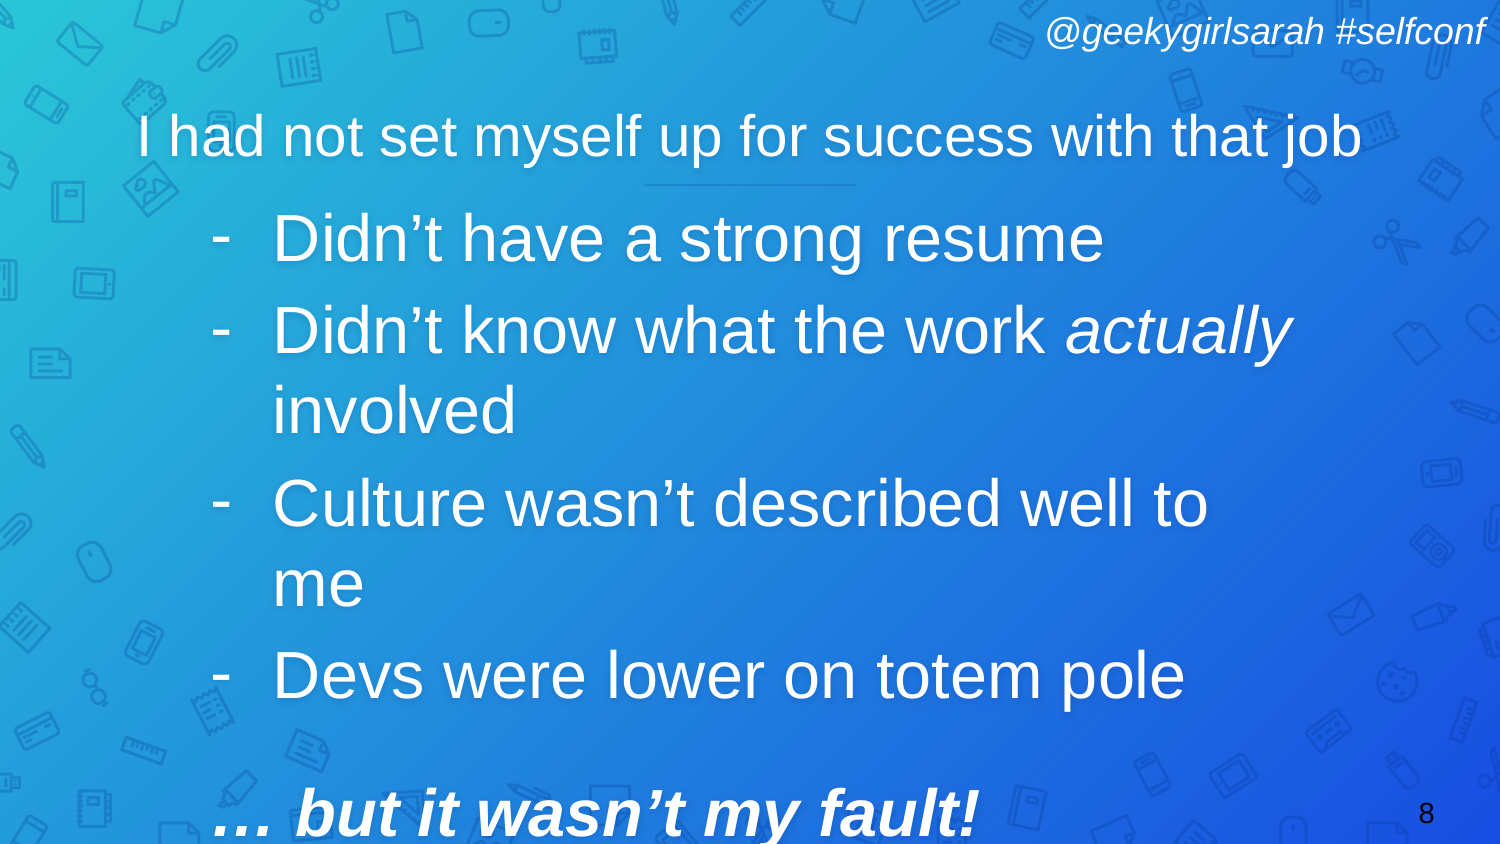

# I had not set myself up for success with that job
Didn’t have a strong resume
Didn’t know what the work actually involved
Culture wasn’t described well to me
Devs were lower on totem pole
… but it wasn’t my fault!
8